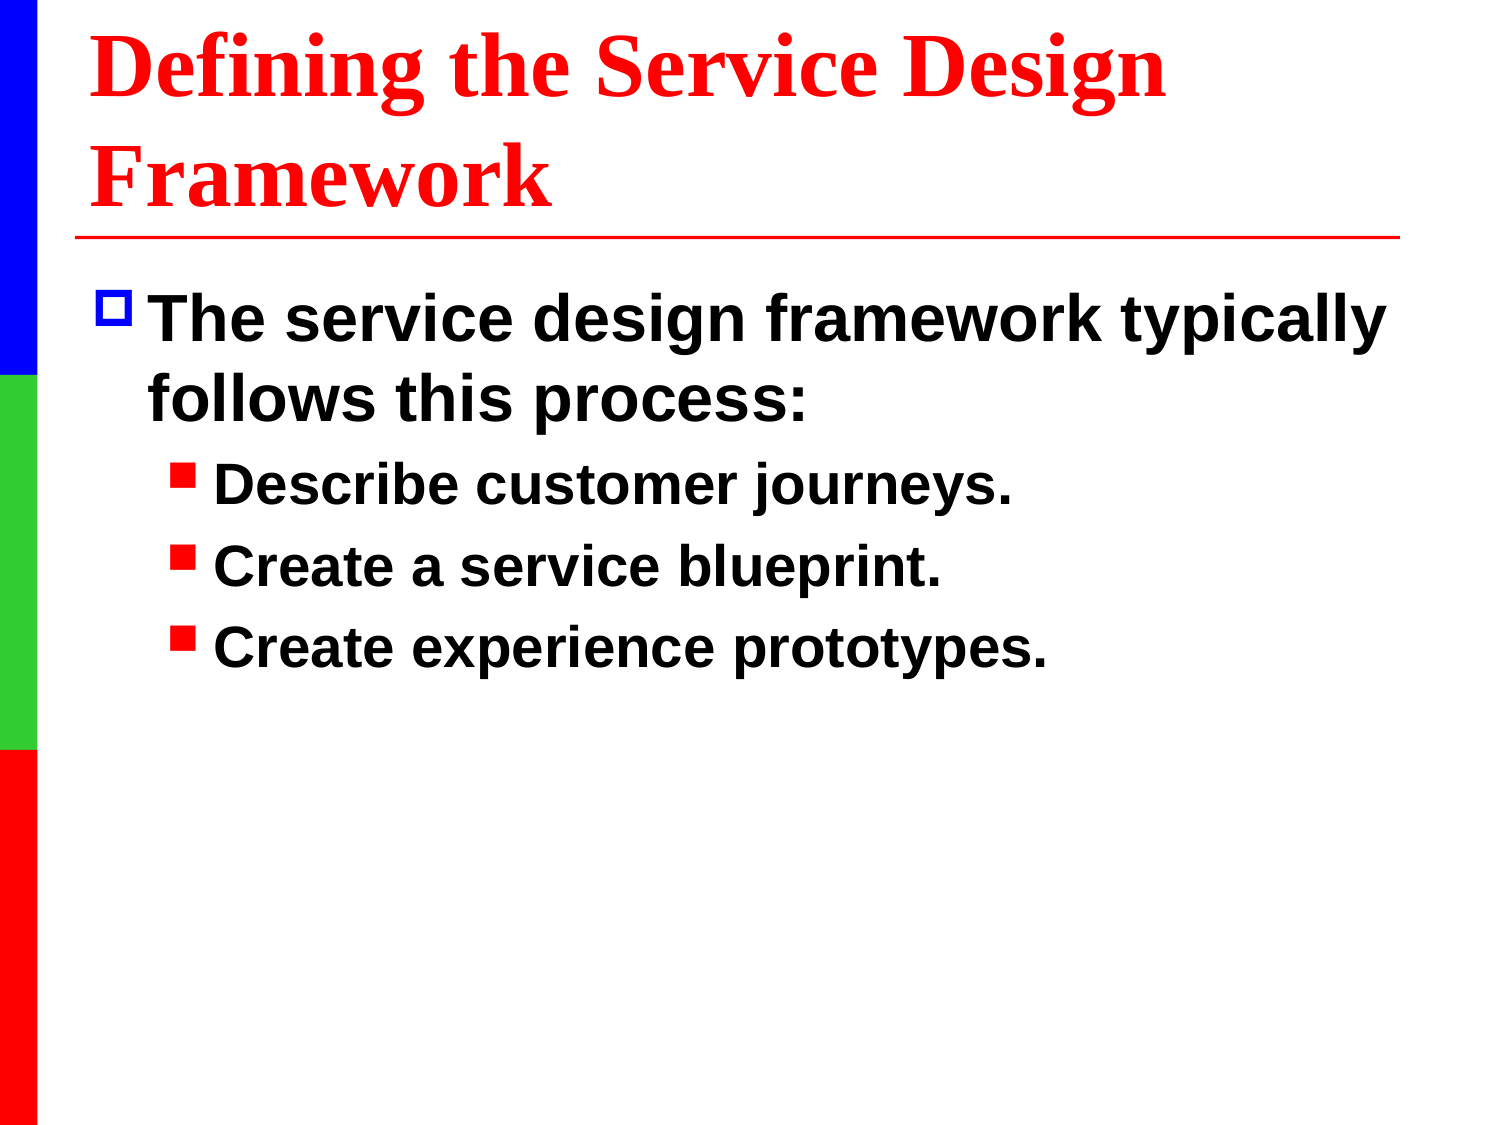

# Defining the Service Design Framework
The service design framework typically follows this process:
Describe customer journeys.
Create a service blueprint.
Create experience prototypes.